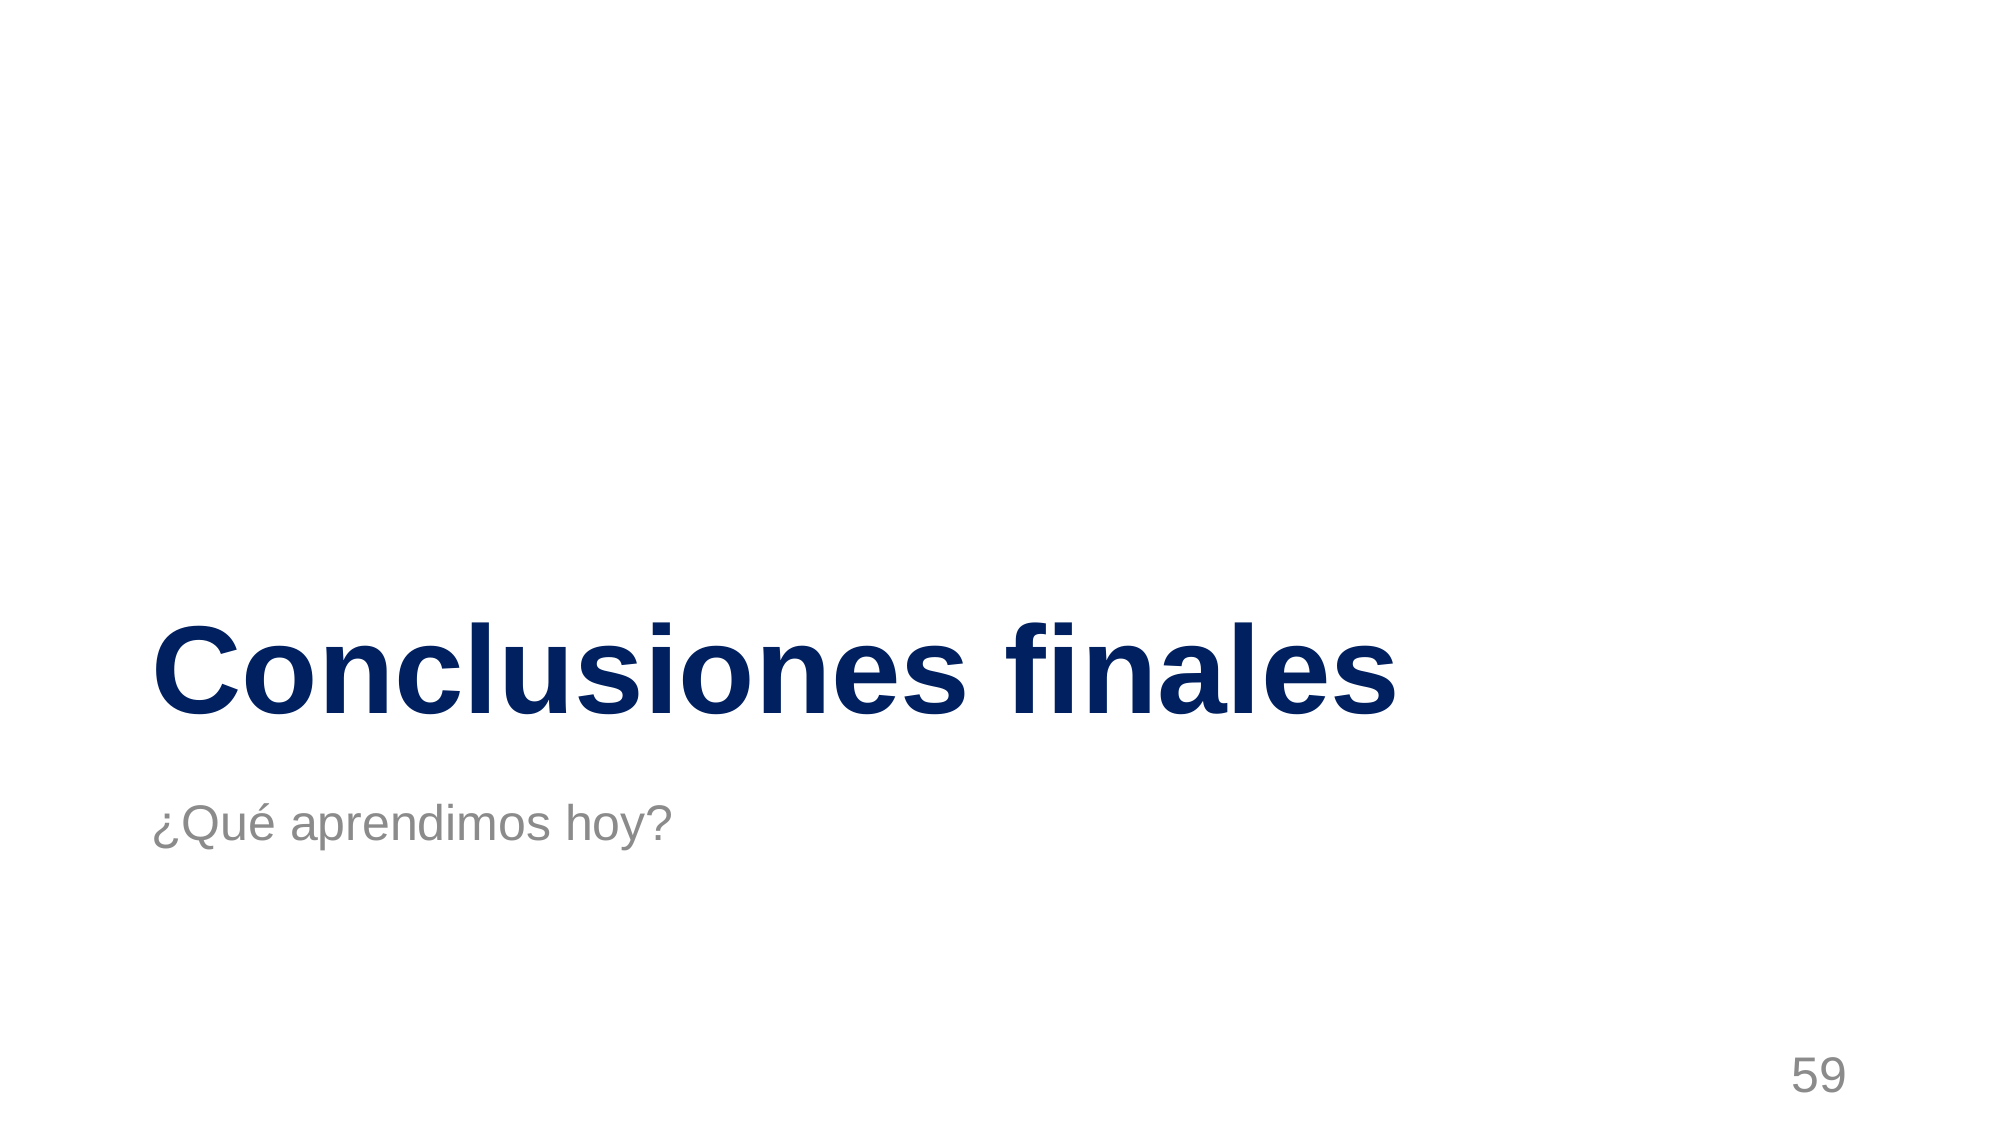

# Conclusiones finales
¿Qué aprendimos hoy?
59